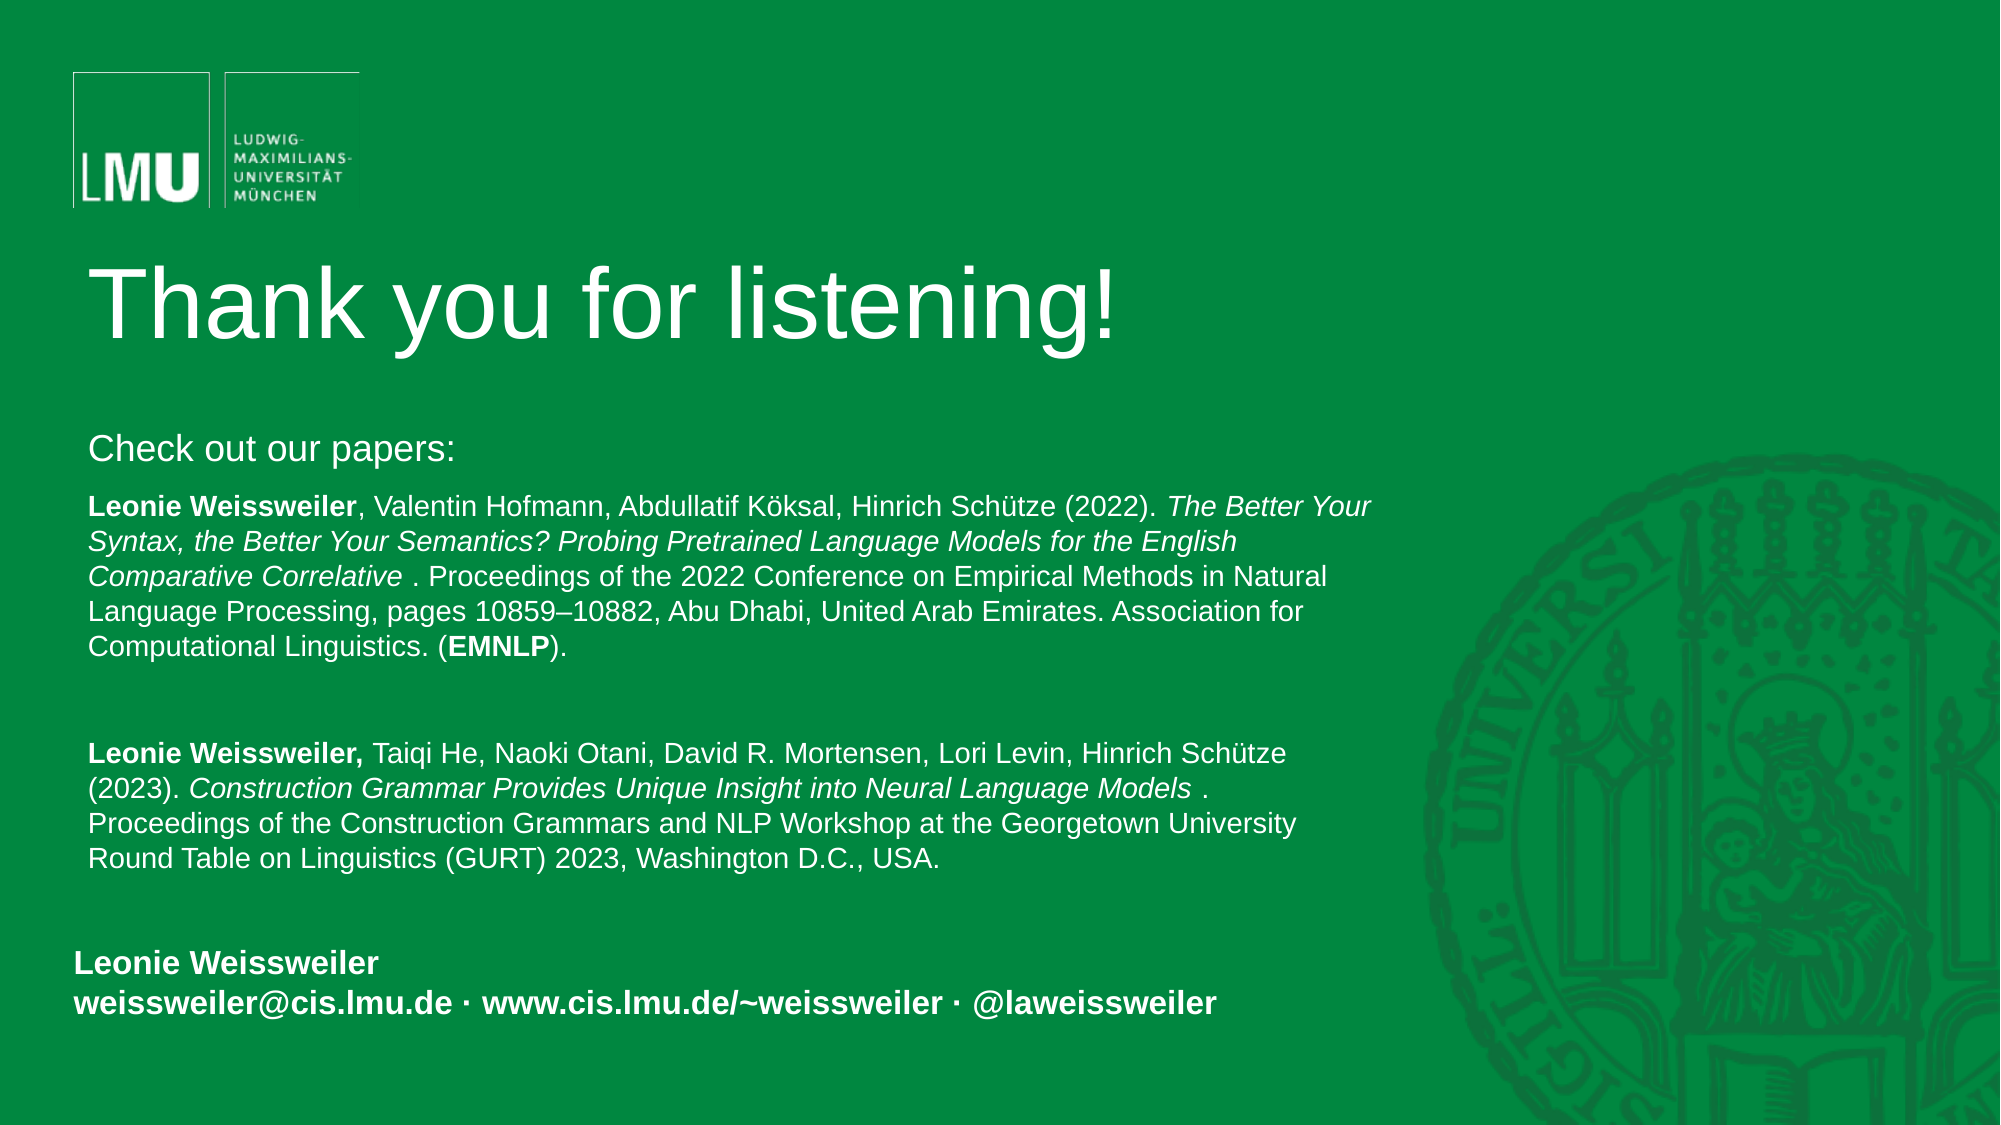

Thank you for listening!
Check out our papers:
Leonie Weissweiler, Valentin Hofmann, Abdullatif Köksal, Hinrich Schütze (2022). The Better Your Syntax, the Better Your Semantics? Probing Pretrained Language Models for the English Comparative Correlative . Proceedings of the 2022 Conference on Empirical Methods in Natural Language Processing, pages 10859–10882, Abu Dhabi, United Arab Emirates. Association for Computational Linguistics. (EMNLP).

Leonie Weissweiler, Taiqi He, Naoki Otani, David R. Mortensen, Lori Levin, Hinrich Schütze (2023). Construction Grammar Provides Unique Insight into Neural Language Models . Proceedings of the Construction Grammars and NLP Workshop at the Georgetown University Round Table on Linguistics (GURT) 2023, Washington D.C., USA.